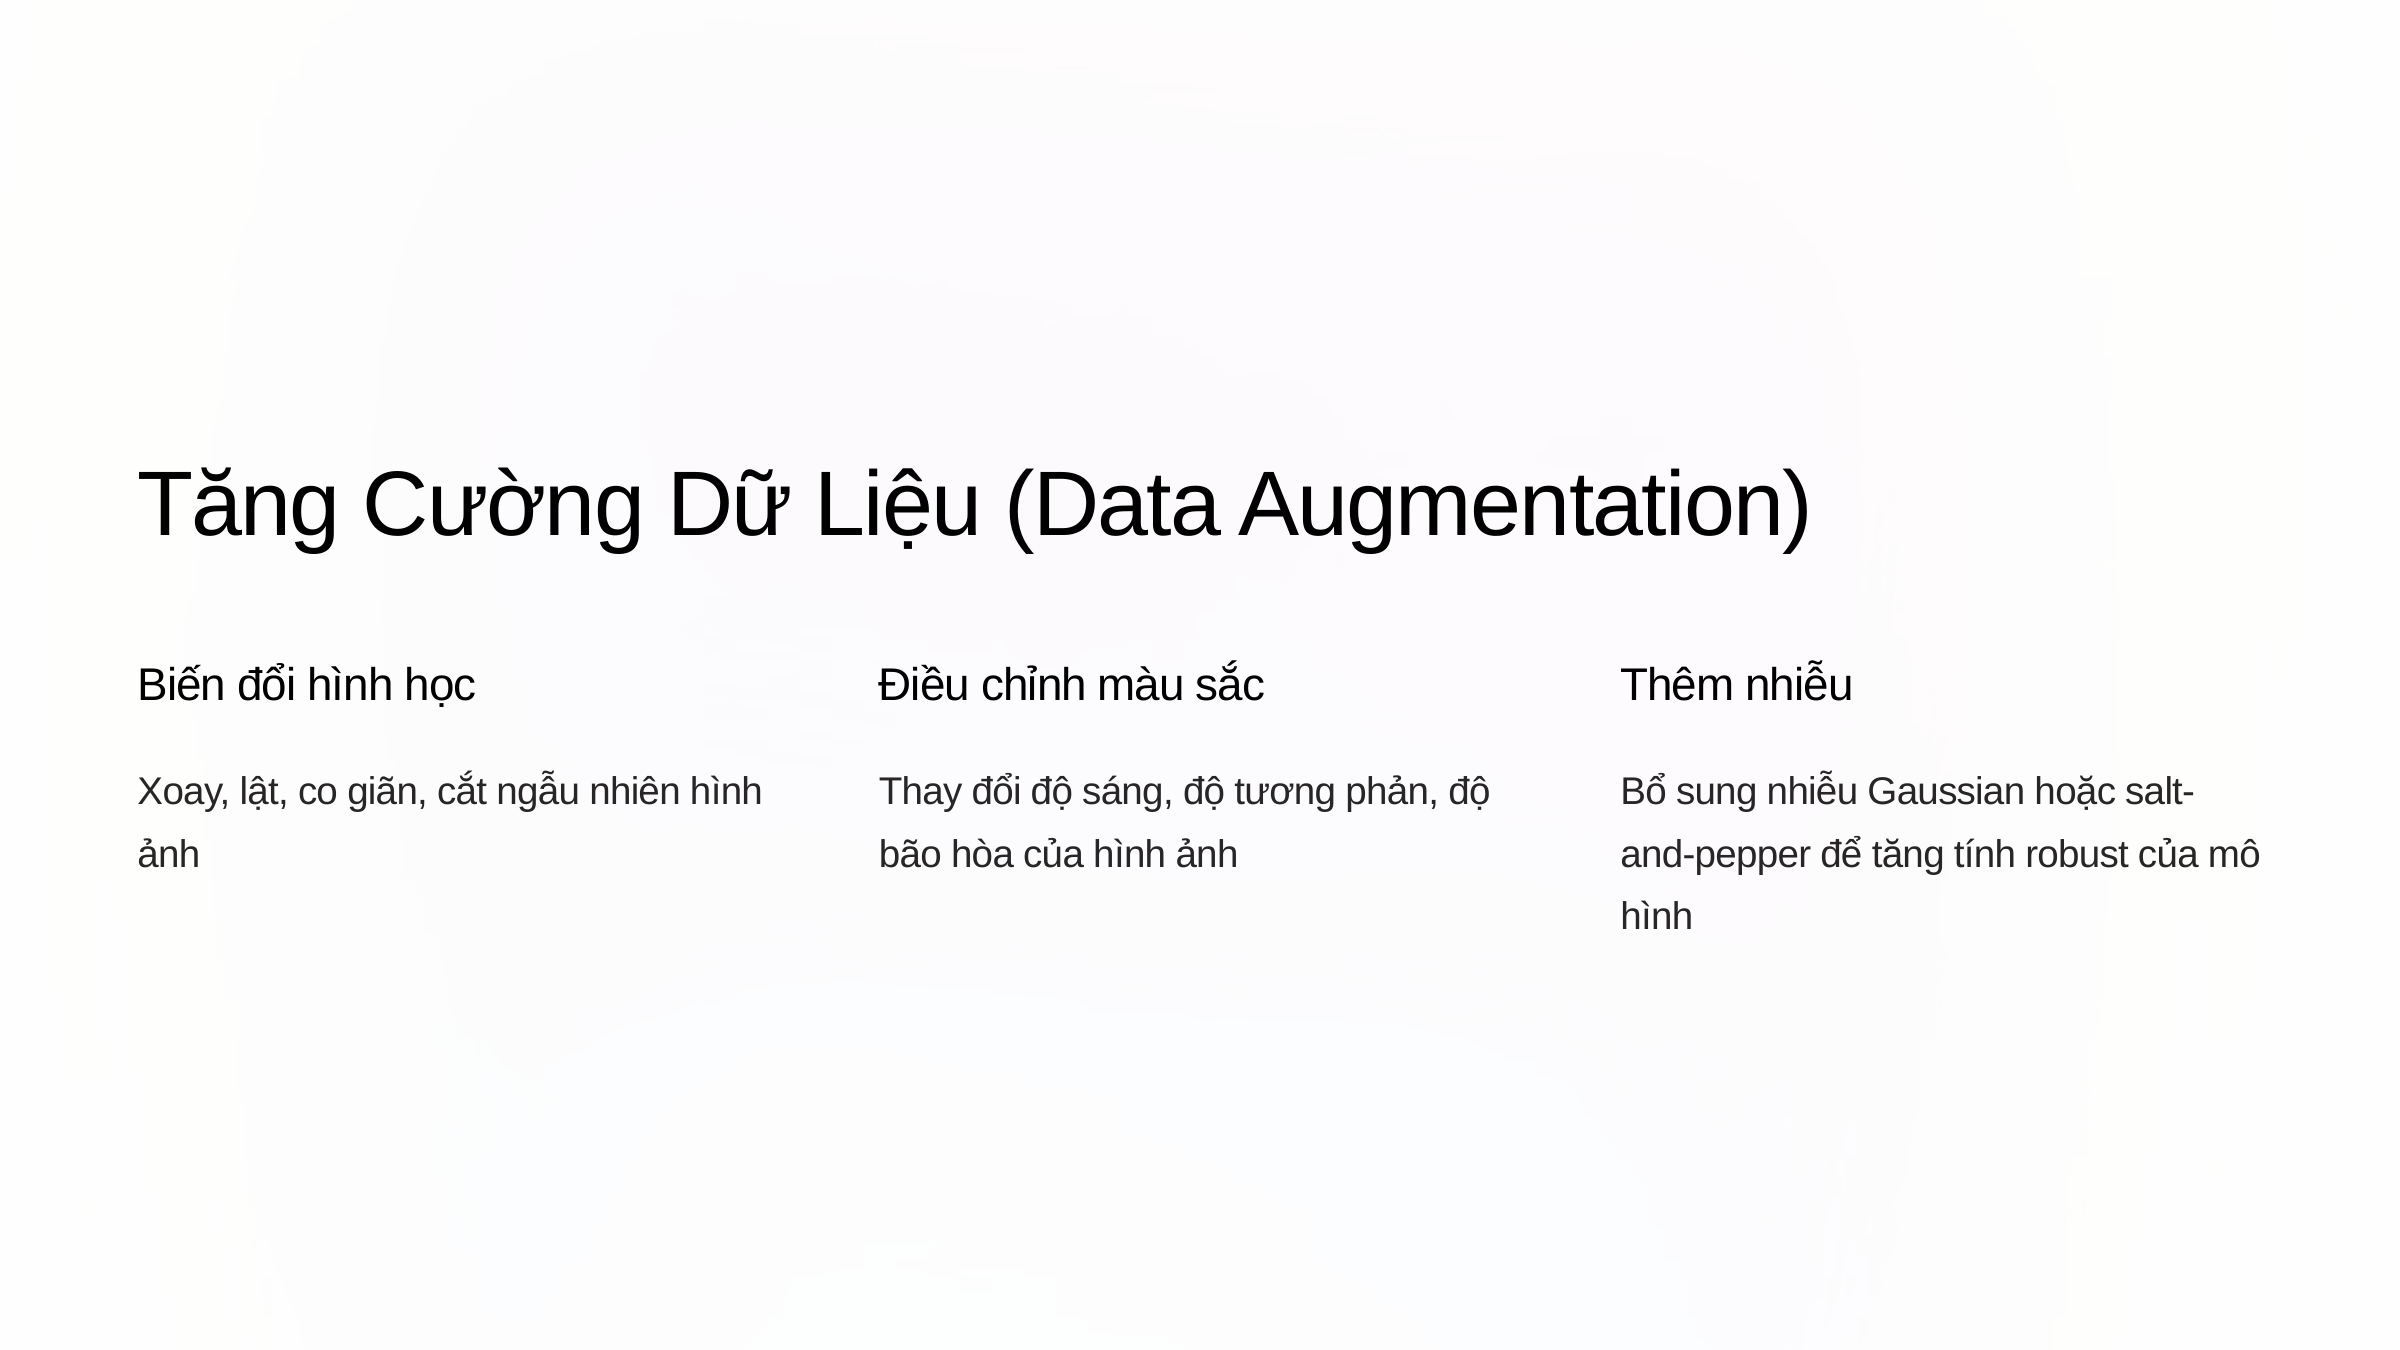

Tăng Cường Dữ Liệu (Data Augmentation)
Biến đổi hình học
Điều chỉnh màu sắc
Thêm nhiễu
Xoay, lật, co giãn, cắt ngẫu nhiên hình ảnh
Thay đổi độ sáng, độ tương phản, độ bão hòa của hình ảnh
Bổ sung nhiễu Gaussian hoặc salt-and-pepper để tăng tính robust của mô hình